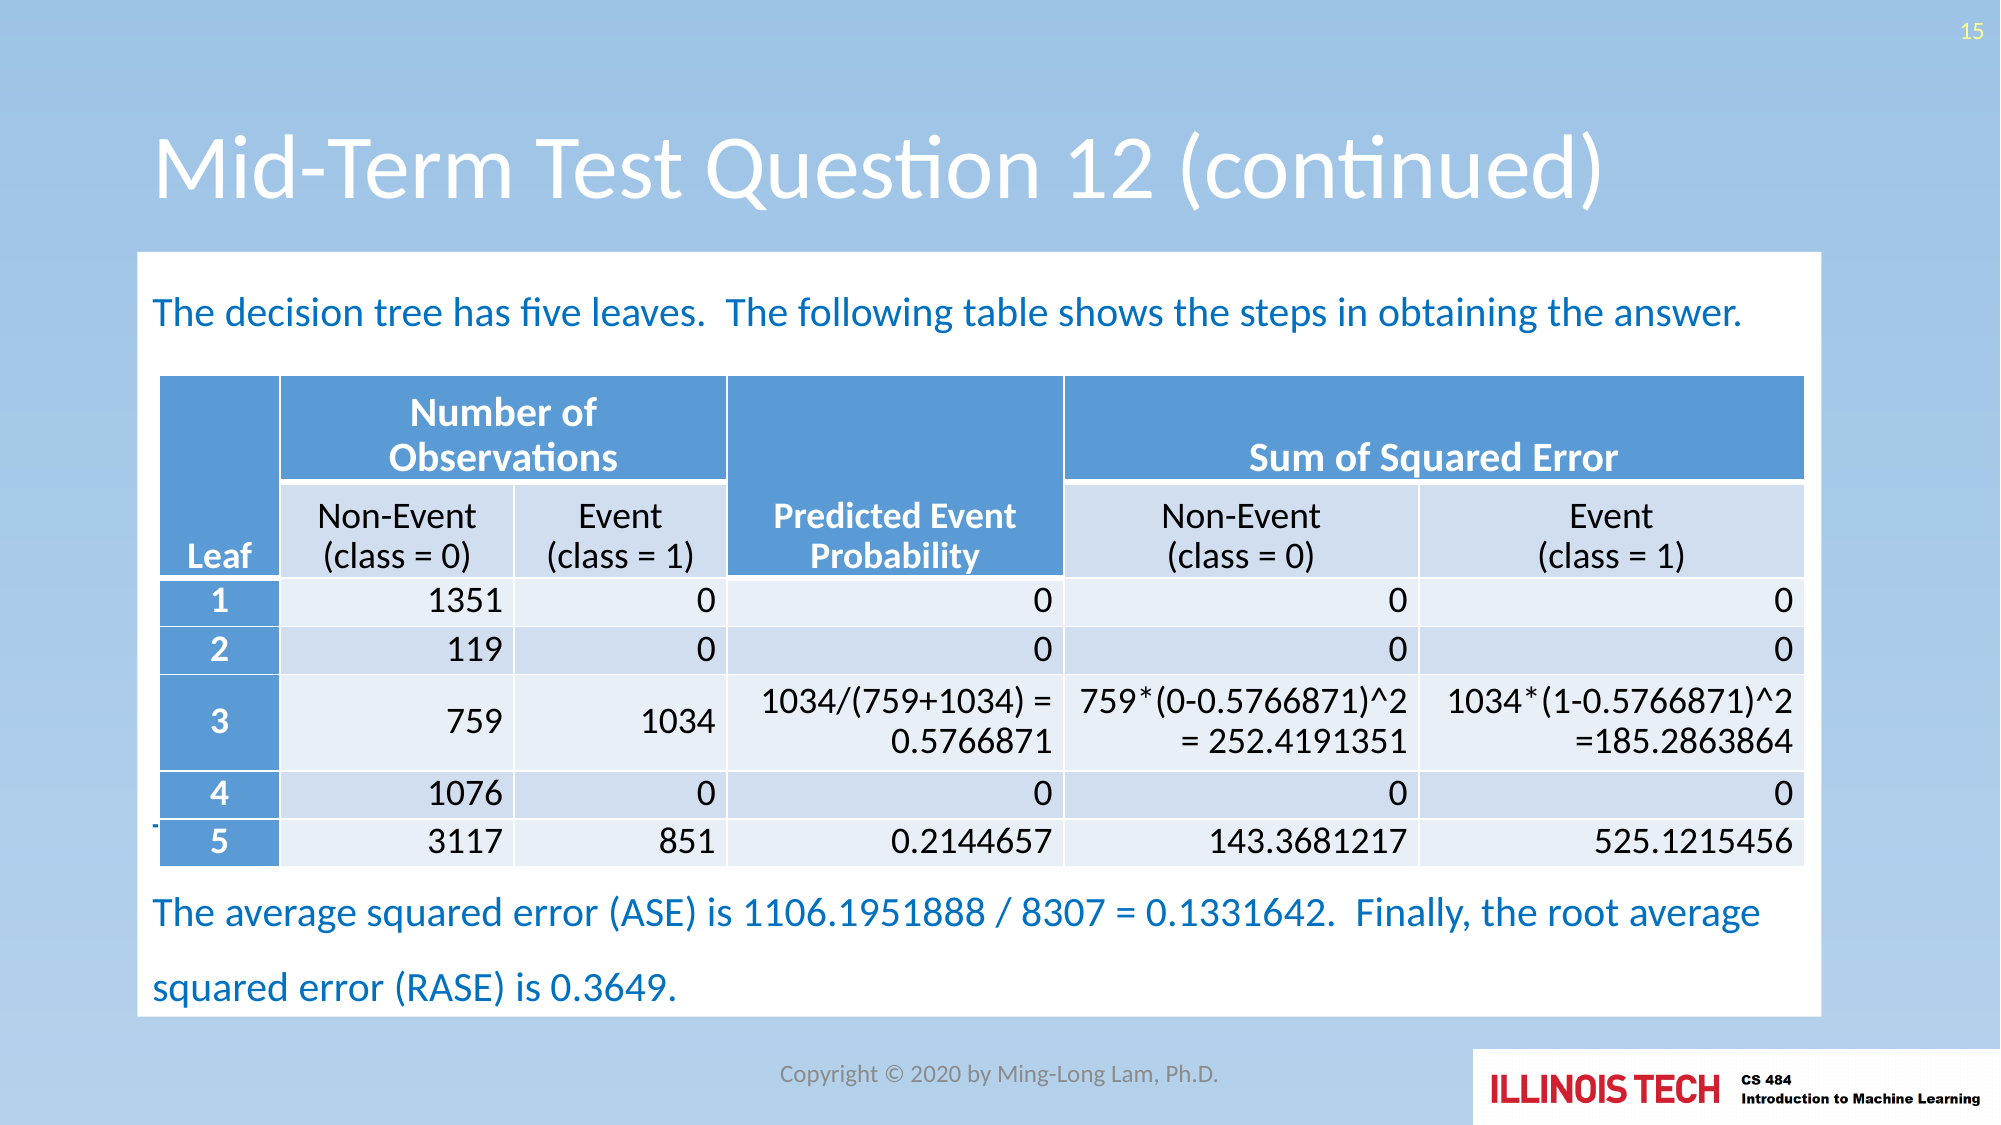

15
# Mid-Term Test Question 12 (continued)
The decision tree has five leaves.  The following table shows the steps in obtaining the answer.

The overall number of observations is 8307.  The overall sum of squared error is 1106.1951888.  The average squared error (ASE) is 1106.1951888 / 8307 = 0.1331642.  Finally, the root average squared error (RASE) is 0.3649.
| Leaf | Number of Observations |  | Predicted Event Probability | Sum of Squared Error |  |
| --- | --- | --- | --- | --- | --- |
|  | Non-Event (class = 0) | Event (class = 1) |  | Non-Event (class = 0) | Event (class = 1) |
| 1 | 1351 | 0 | 0 | 0 | 0 |
| 2 | 119 | 0 | 0 | 0 | 0 |
| 3 | 759 | 1034 | 1034/(759+1034) = 0.5766871 | 759\*(0-0.5766871)^2 = 252.4191351 | 1034\*(1-0.5766871)^2 =185.2863864 |
| 4 | 1076 | 0 | 0 | 0 | 0 |
| 5 | 3117 | 851 | 0.2144657 | 143.3681217 | 525.1215456 |
Copyright © 2020 by Ming-Long Lam, Ph.D.